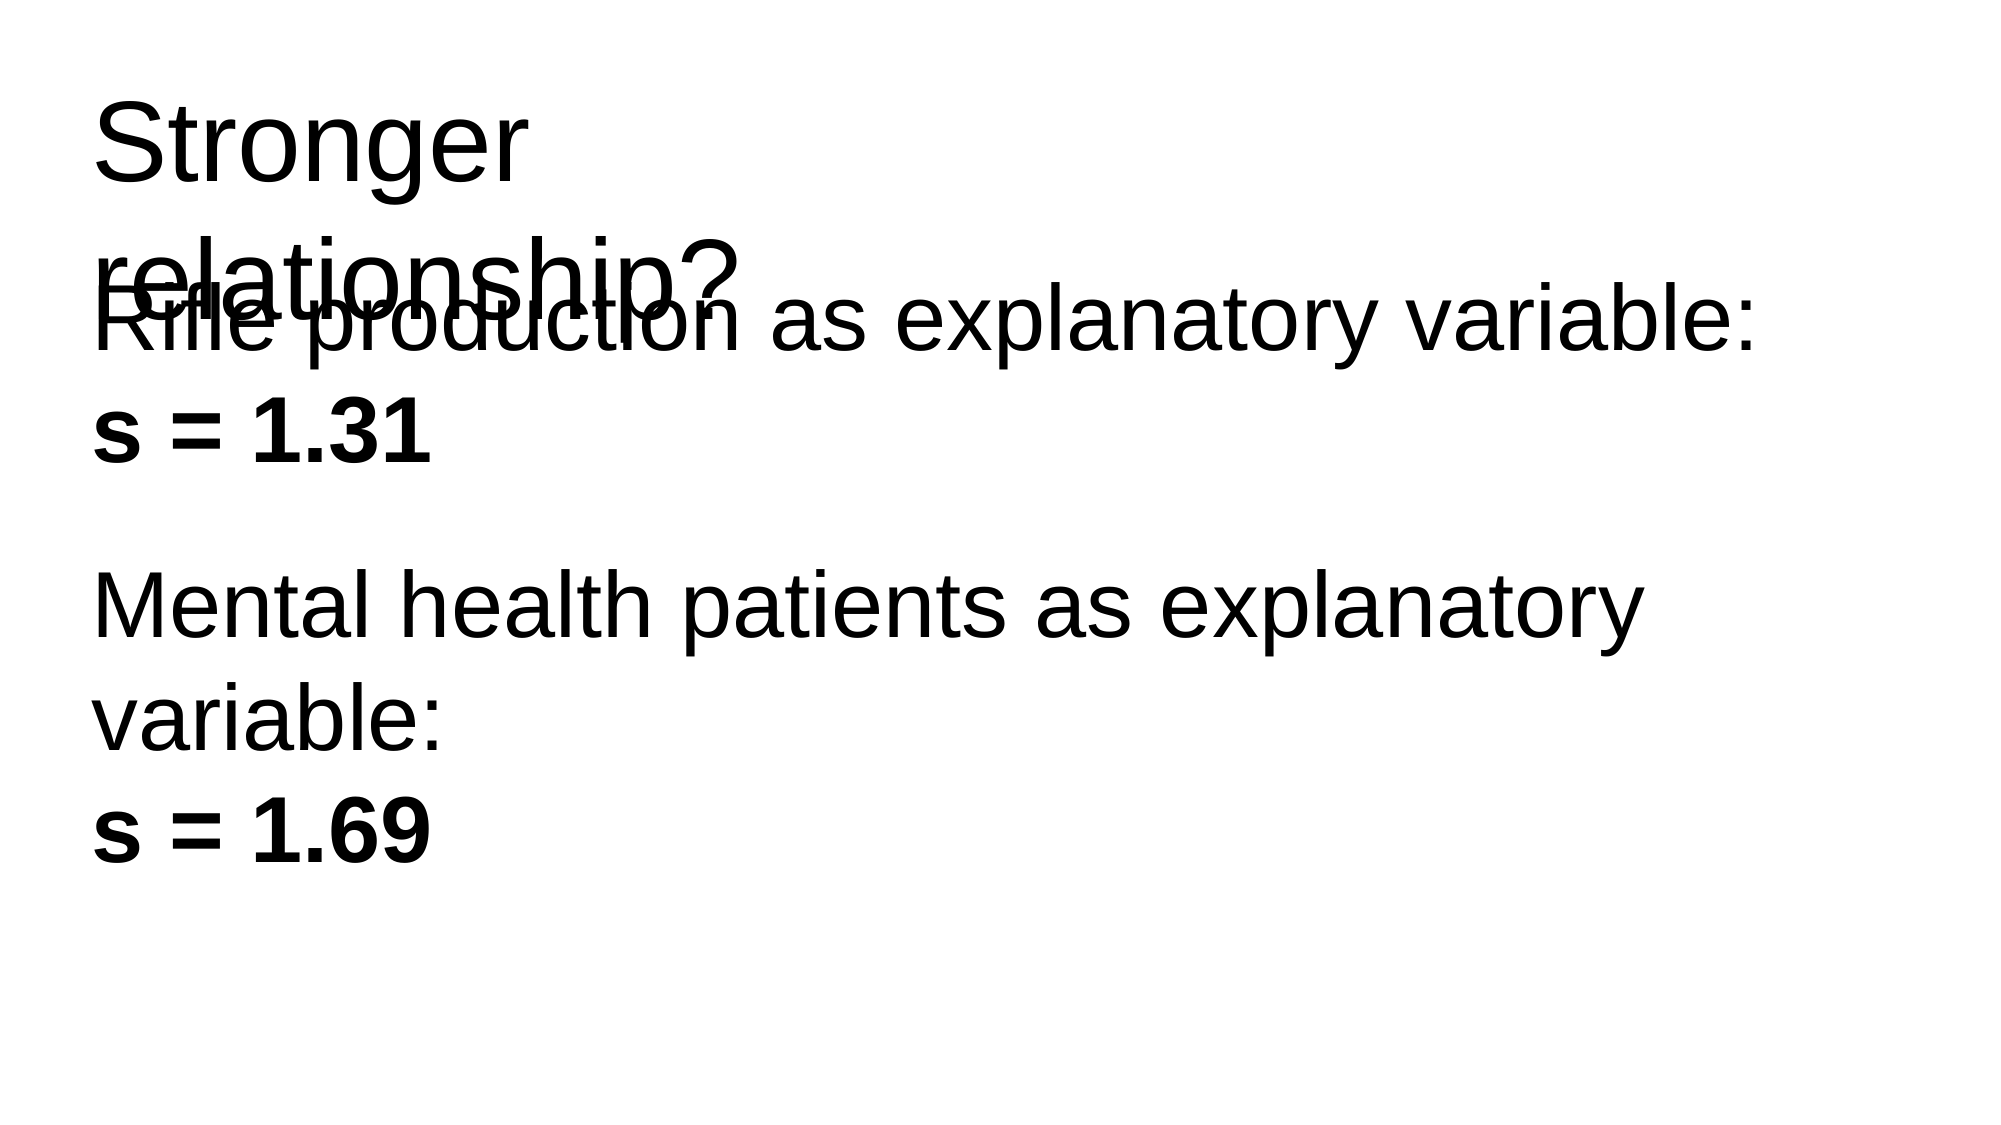

Stronger relationship?
Rifle production as explanatory variable:
s = 1.31

Mental health patients as explanatory variable:
s = 1.69